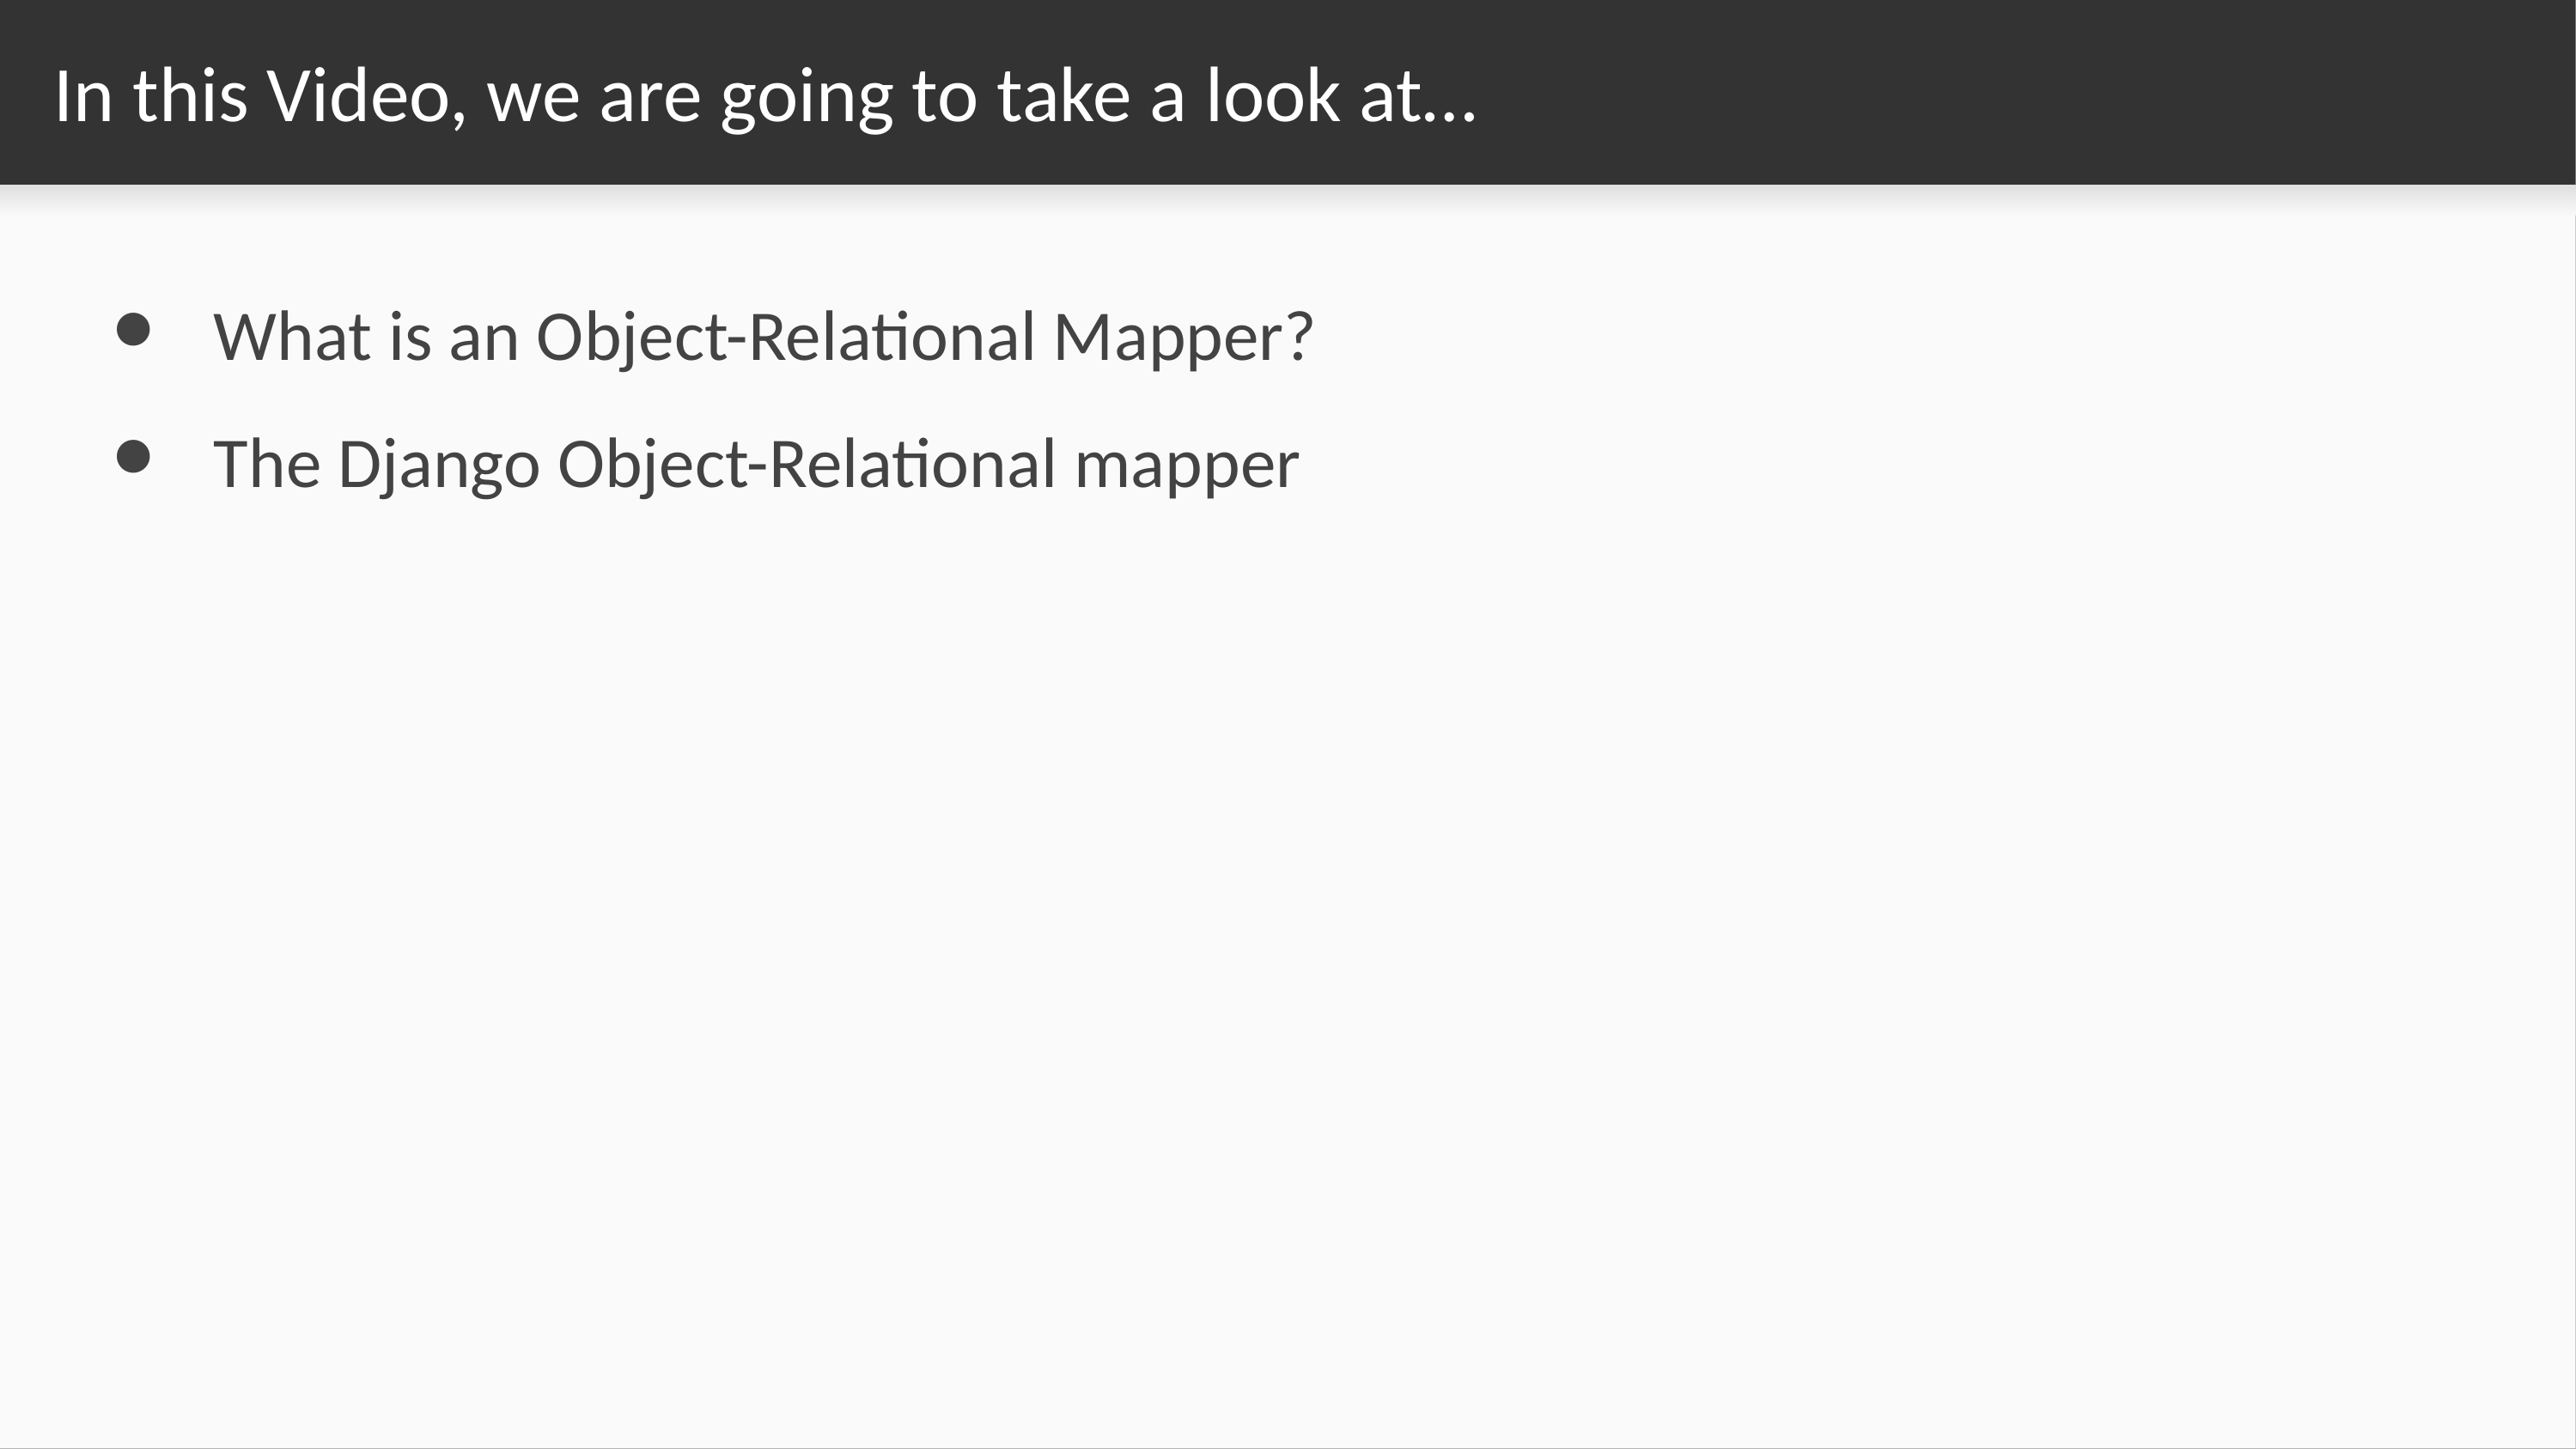

# In this Video, we are going to take a look at…
What is an Object-Relational Mapper?
The Django Object-Relational mapper